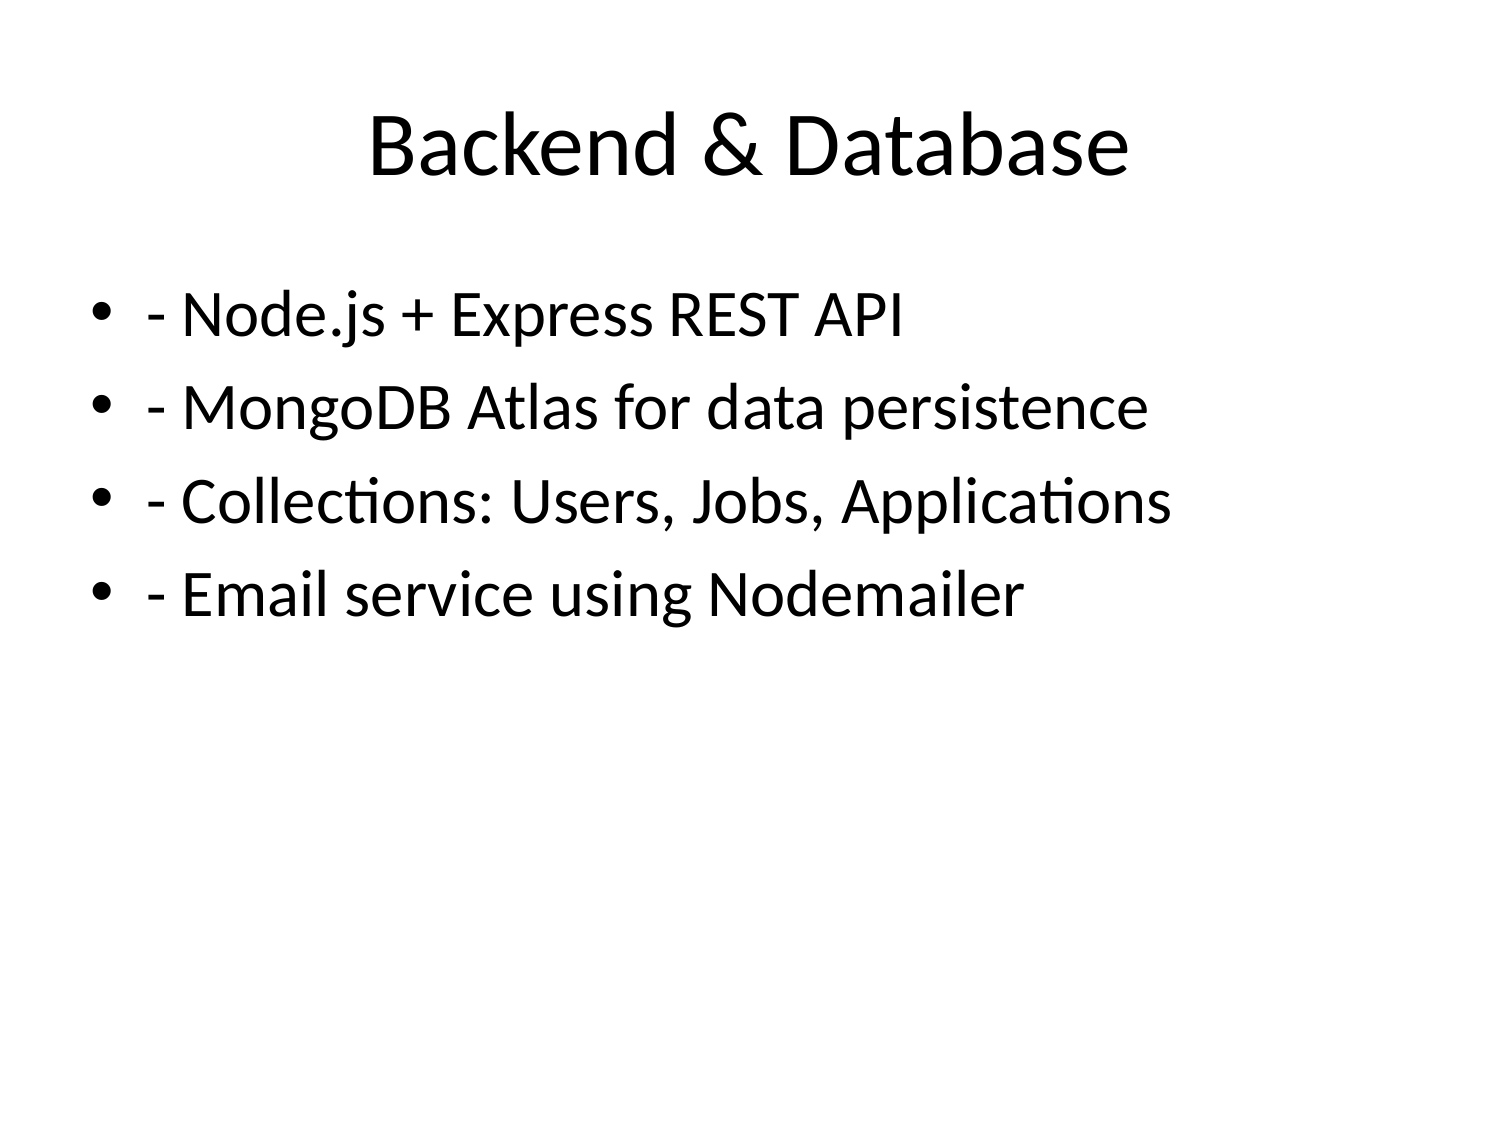

# Backend & Database
- Node.js + Express REST API
- MongoDB Atlas for data persistence
- Collections: Users, Jobs, Applications
- Email service using Nodemailer